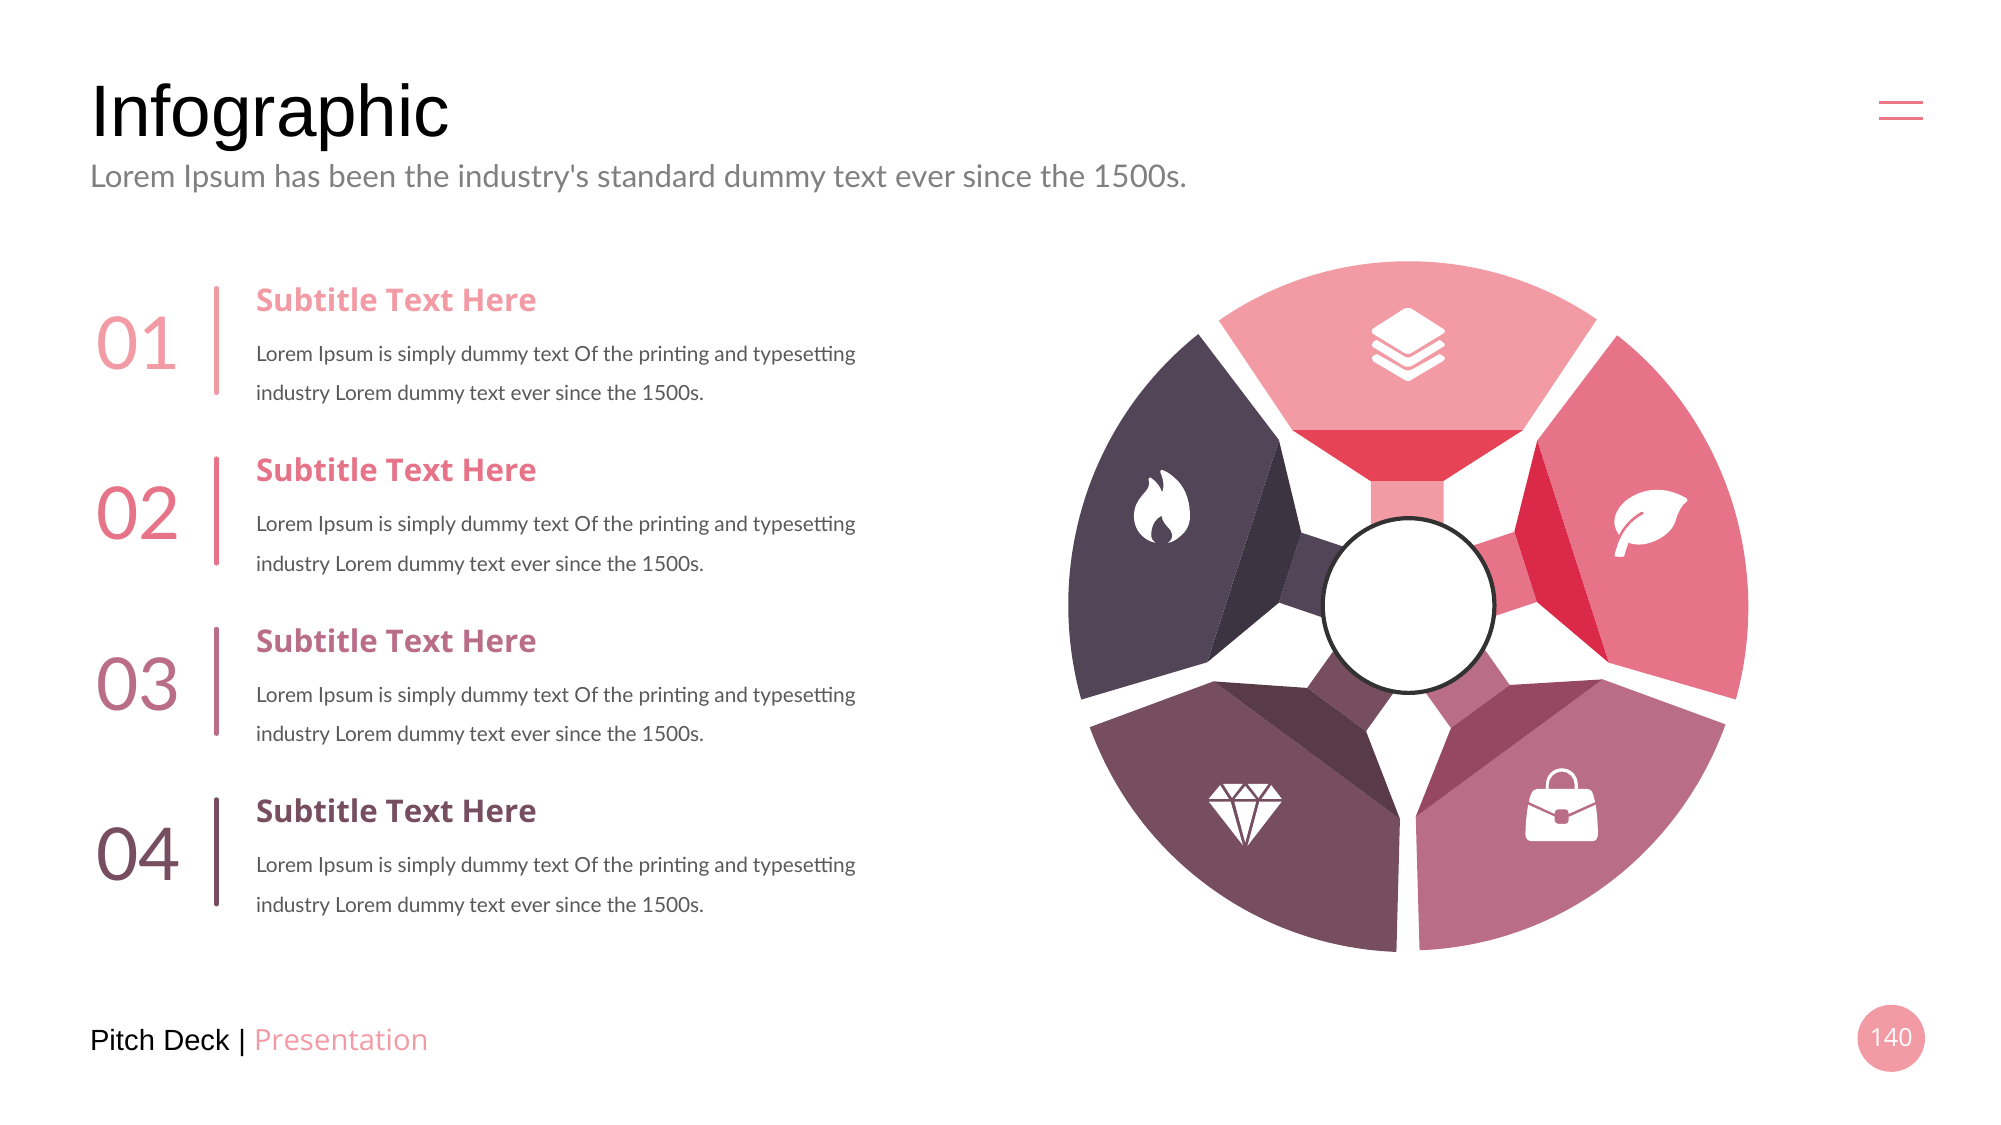

# Infographic
Lorem Ipsum has been the industry's standard dummy text ever since the 1500s.

Subtitle Text Here
01

Lorem Ipsum is simply dummy text Of the printing and typesetting industry Lorem dummy text ever since the 1500s.
Subtitle Text Here
02

Lorem Ipsum is simply dummy text Of the printing and typesetting industry Lorem dummy text ever since the 1500s.
Subtitle Text Here
03
Lorem Ipsum is simply dummy text Of the printing and typesetting industry Lorem dummy text ever since the 1500s.

Subtitle Text Here
04
Lorem Ipsum is simply dummy text Of the printing and typesetting industry Lorem dummy text ever since the 1500s.
Pitch Deck | Presentation
140